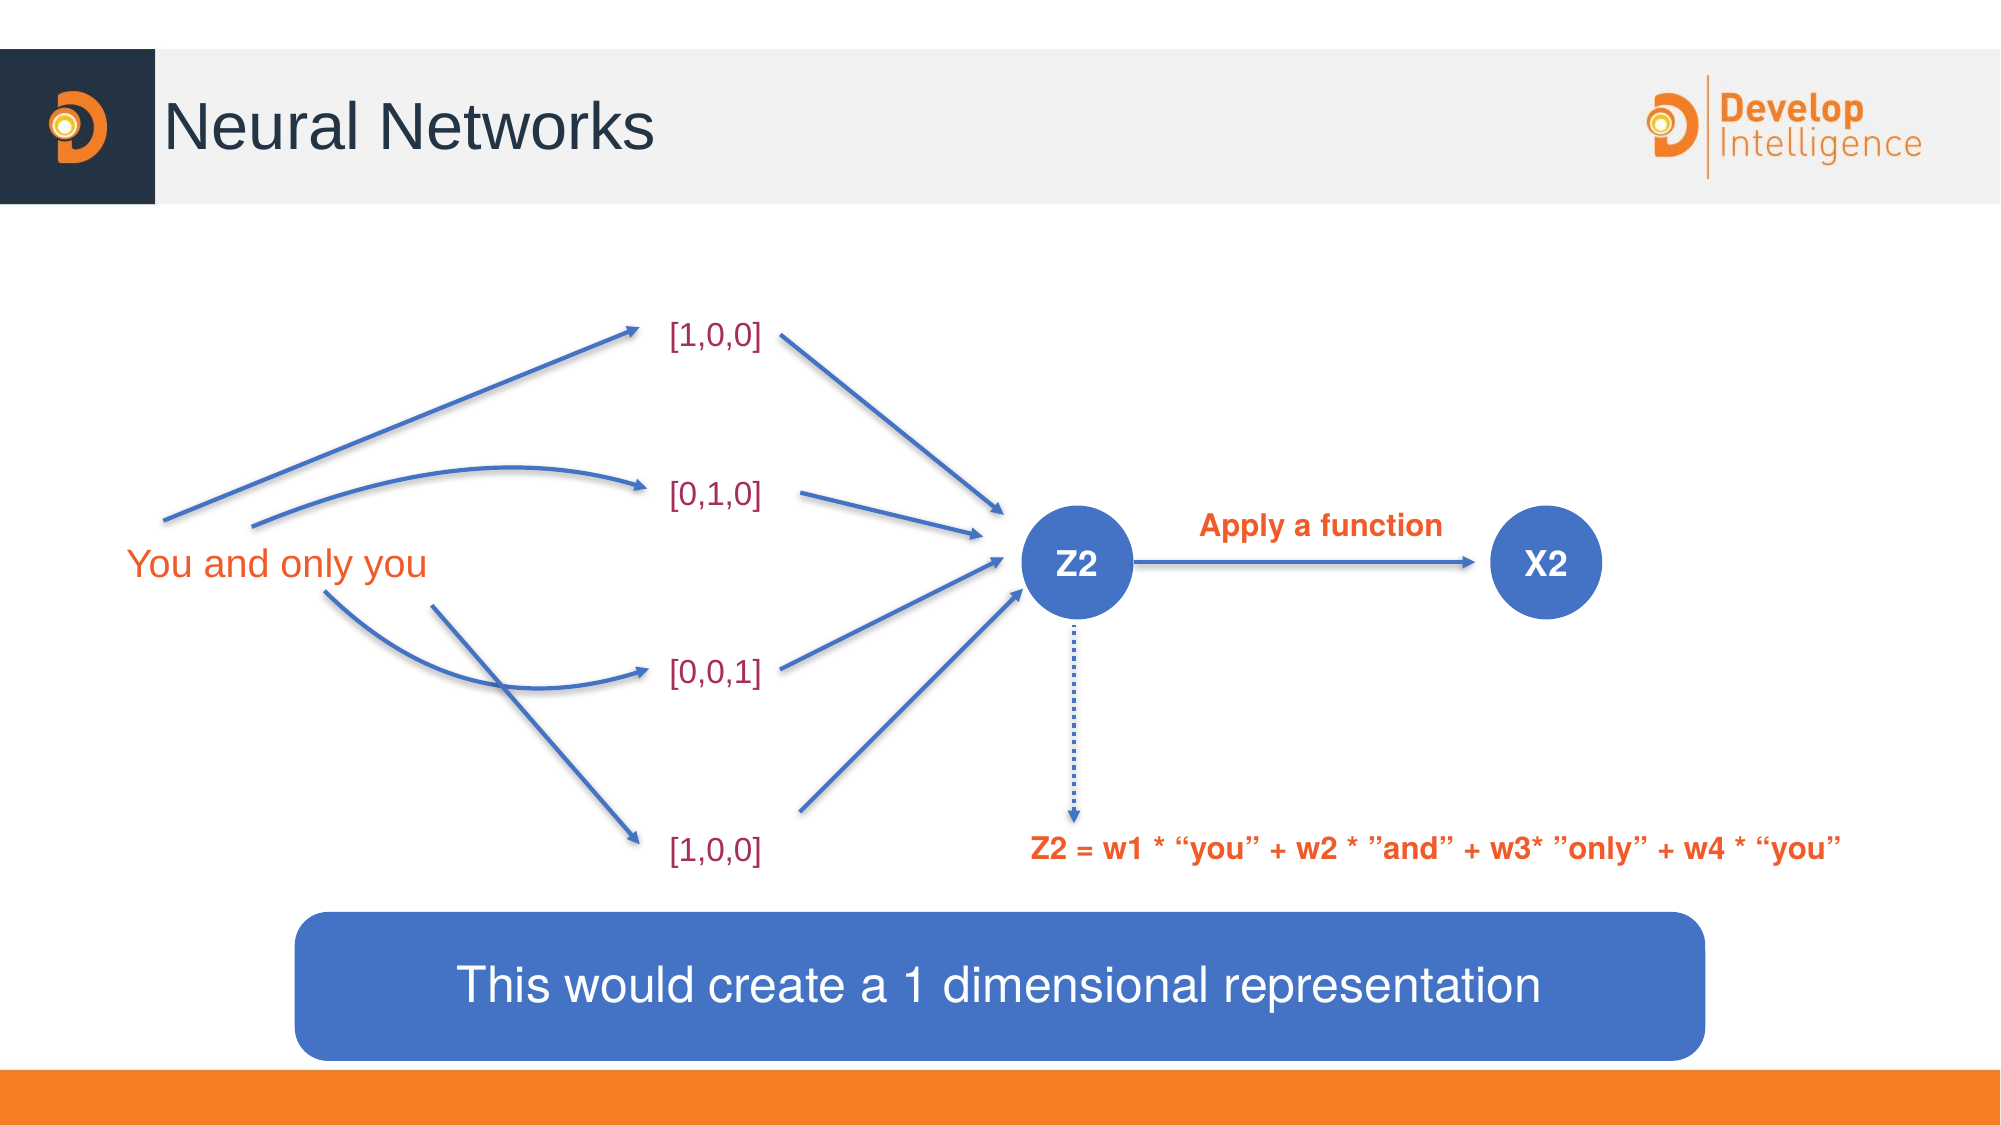

# Neural Networks
[1,0,0]

[0,1,0]

Apply a function
Z2
X2
You and only you

[0,0,1]
[1,0,0]
Z2 = w1 * “you” + w2 * ”and” + w3* ”only” + w4 * “you”
This would create a 1 dimensional representation
39